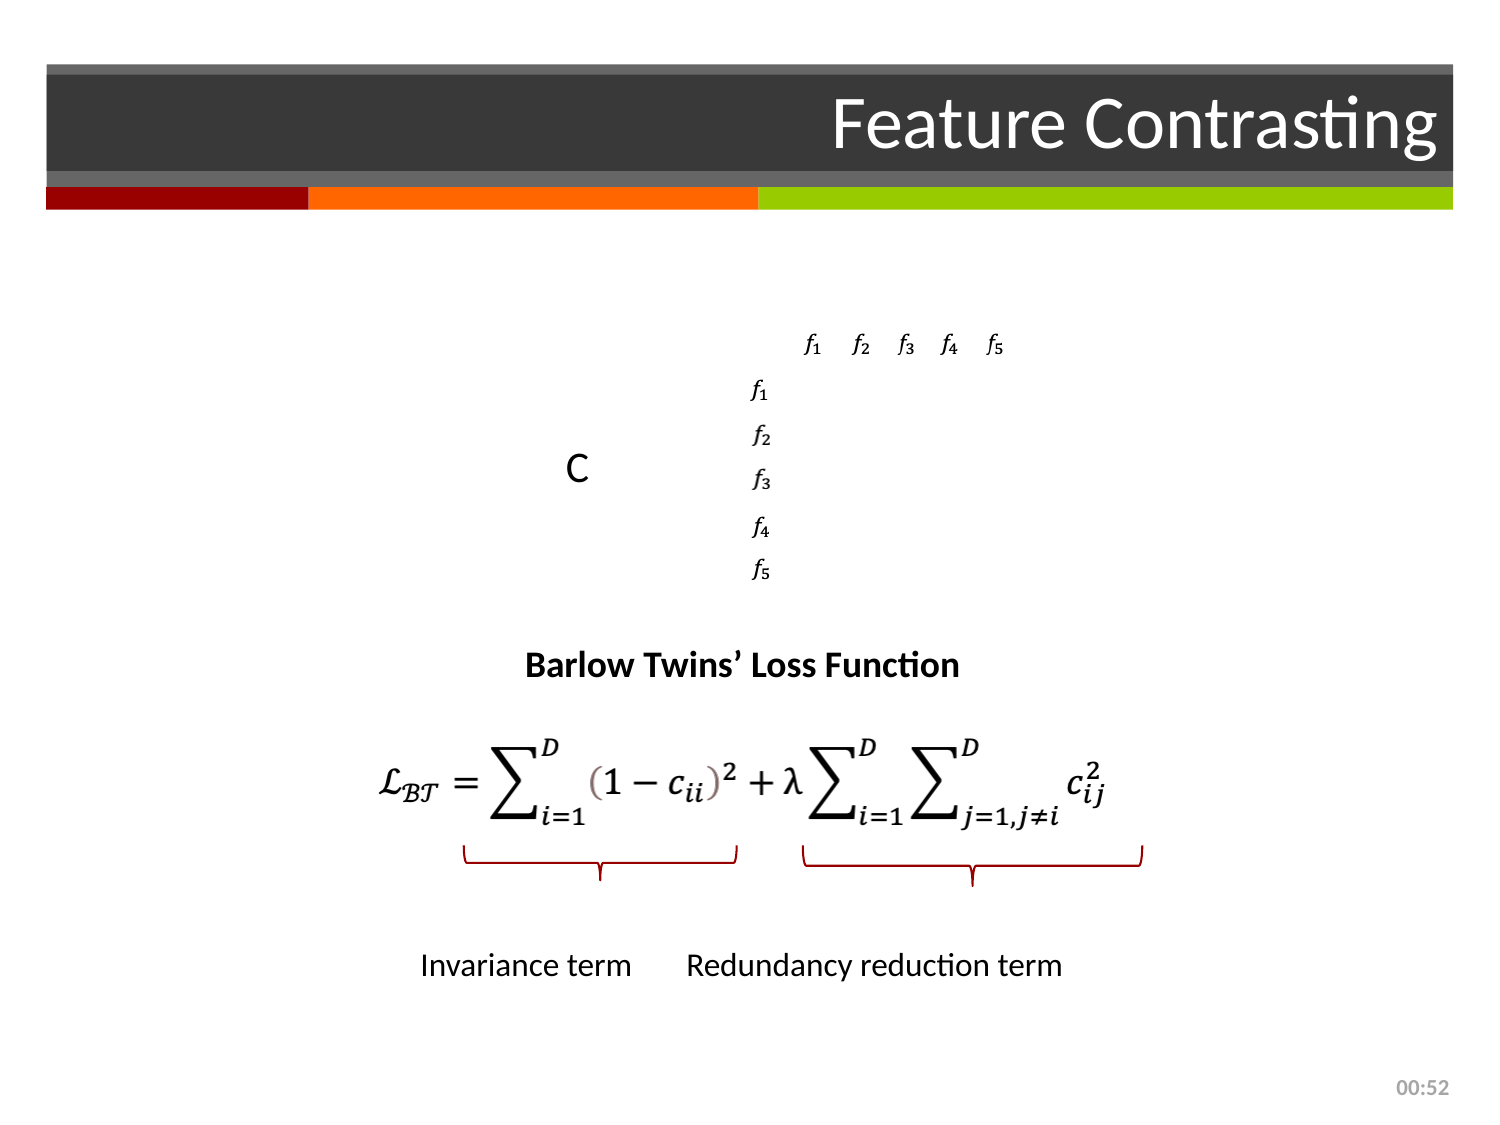

# Feature Contrasting

|  |  |  |  |  |
| --- | --- | --- | --- | --- |
|  |  |  |  |  |
|  |  |  |  |  |
|  |  |  |  |  |
|  |  |  |  |  |

C

Barlow Twins’ Loss Function

Invariance term
Redundancy reduction term
00:52